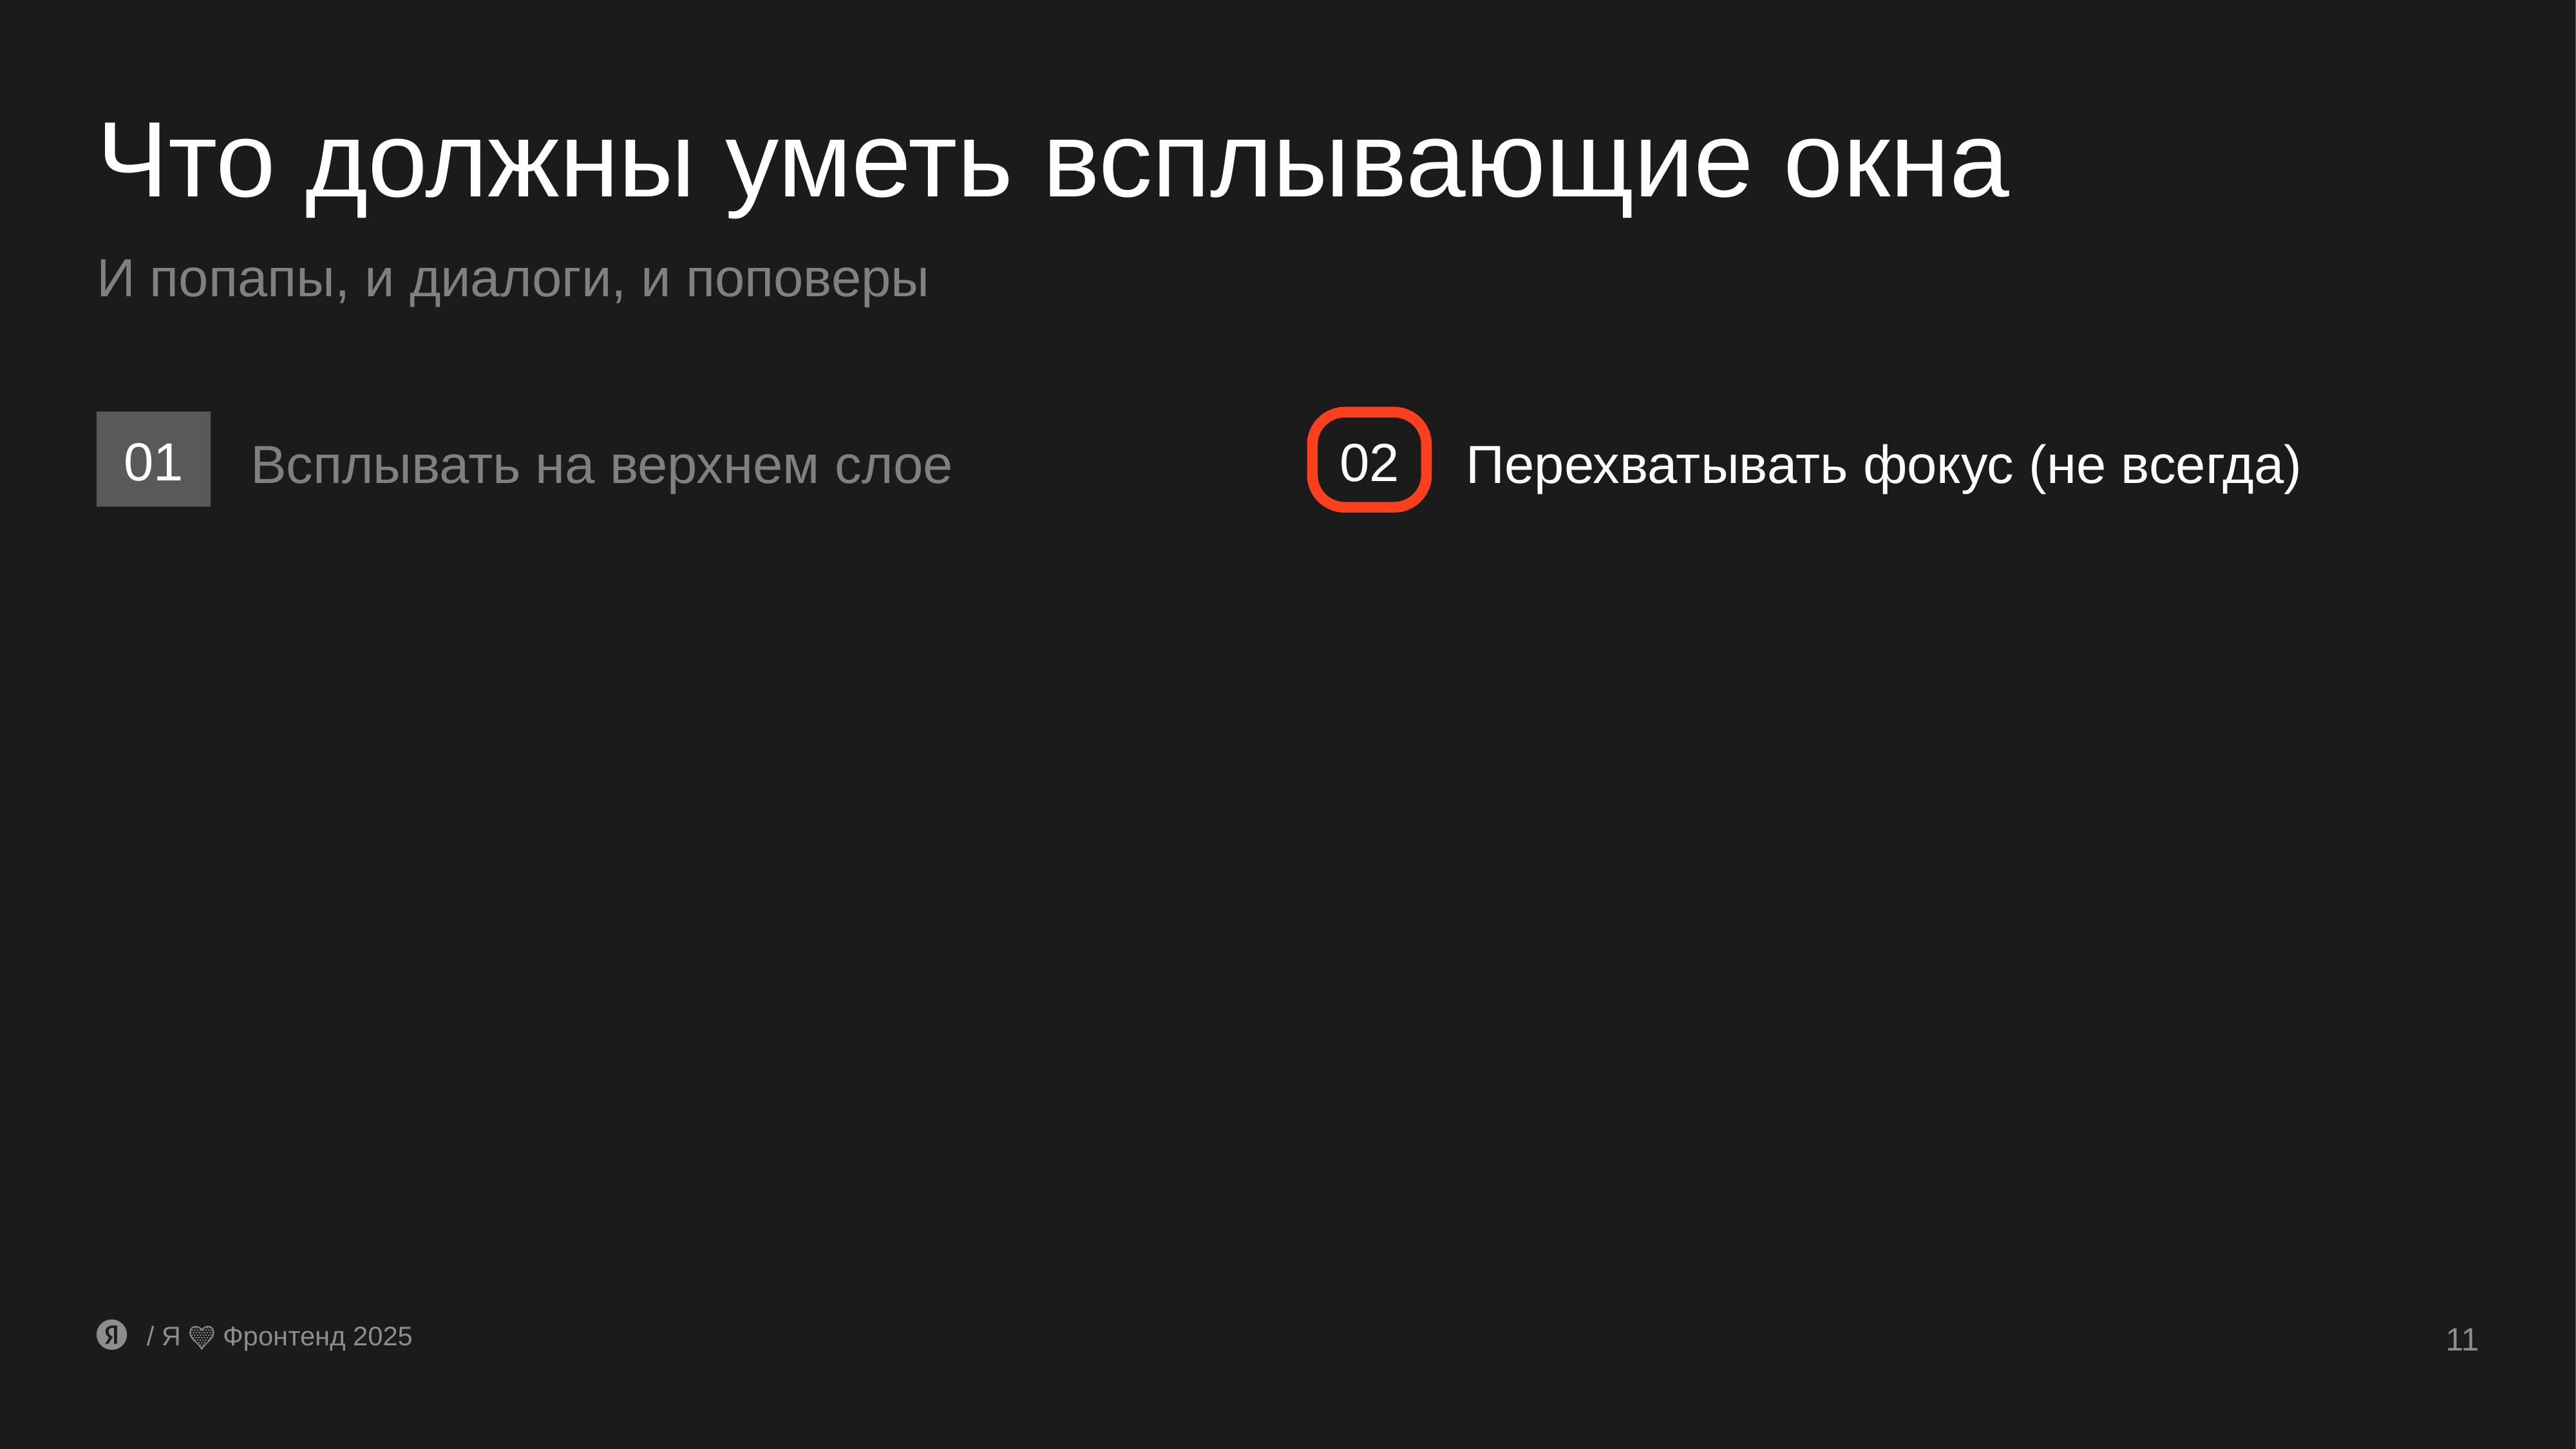

# Что должны уметь всплывающие окна
И попапы, и диалоги, и поповеры

01
02
Всплывать на верхнем слое

Перехватывать фокус (не всегда)

/ Я 💛 Фронтенд 2025
11